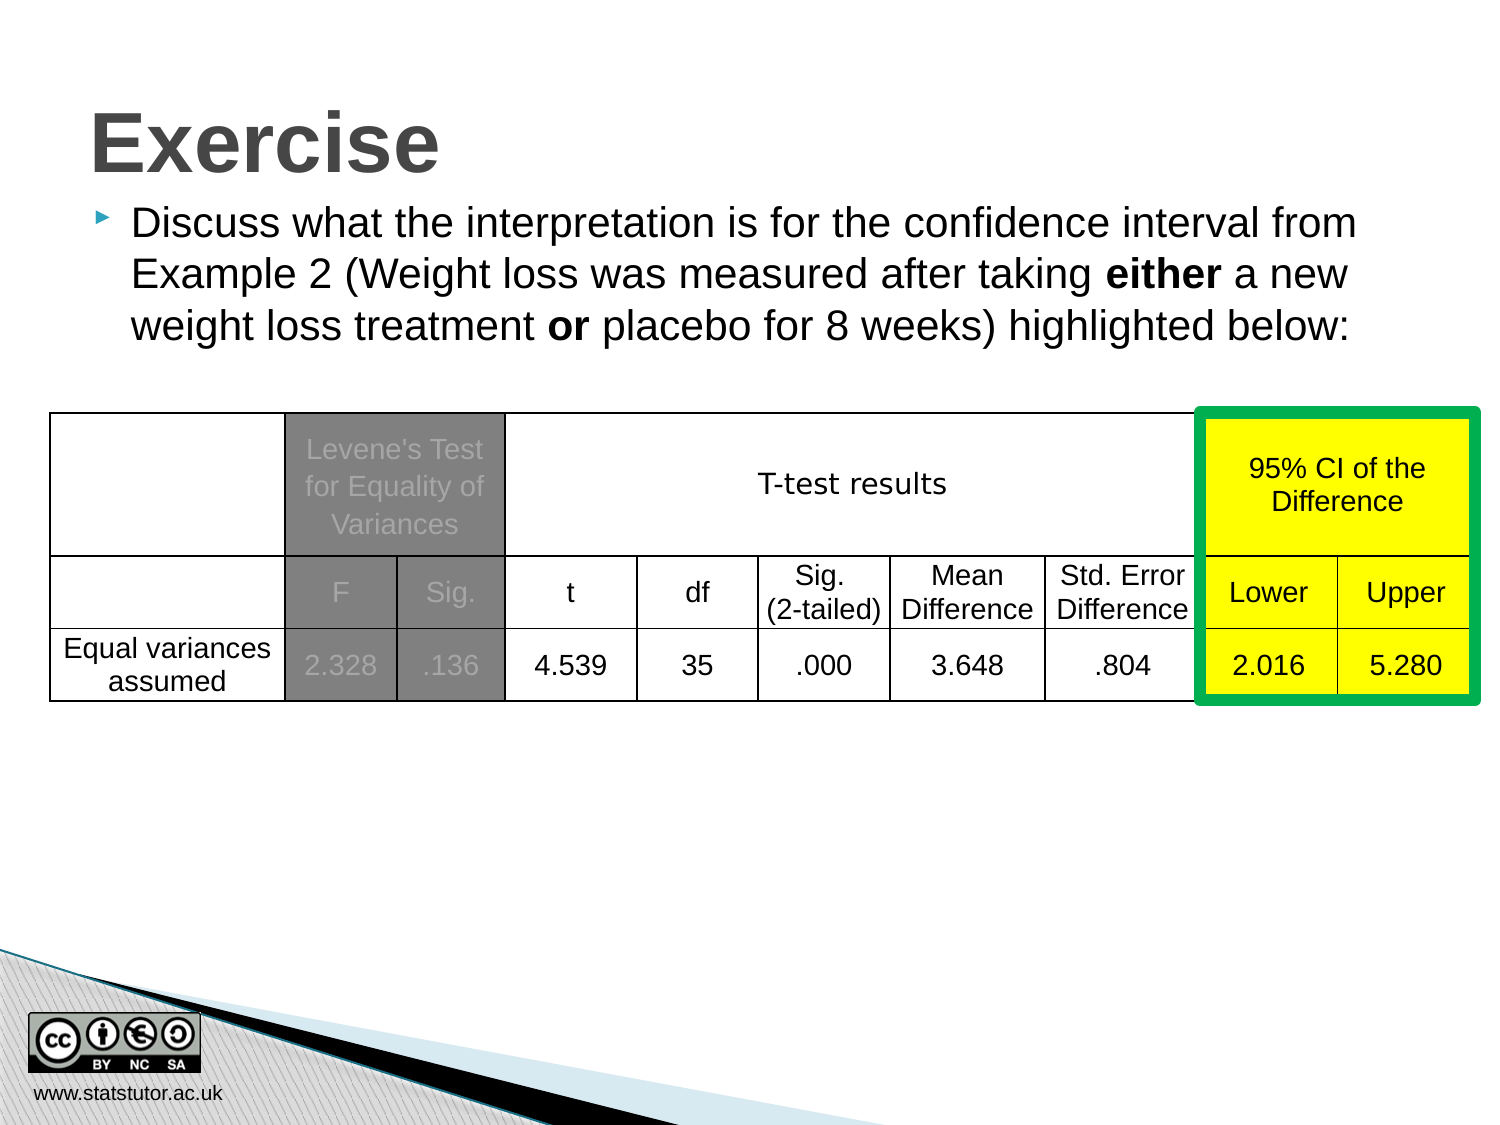

# Exercise
Discuss what the interpretation is for the confidence interval from Example 2 (Weight loss was measured after taking either a new weight loss treatment or placebo for 8 weeks) highlighted below:

|  | Levene's Test for Equality of Variances |  | T-test results |  |  |  |  | 95% CI of the Difference |  |
| --- | --- | --- | --- | --- | --- | --- | --- | --- | --- |
|  | F | Sig. | t | df | Sig. (2-tailed) | Mean Difference | Std. Error Difference | Lower | Upper |
| Equal variances assumed | 2.328 | .136 | 4.539 | 35 | .000 | 3.648 | .804 | 2.016 | 5.280 |
www.statstutor.ac.uk